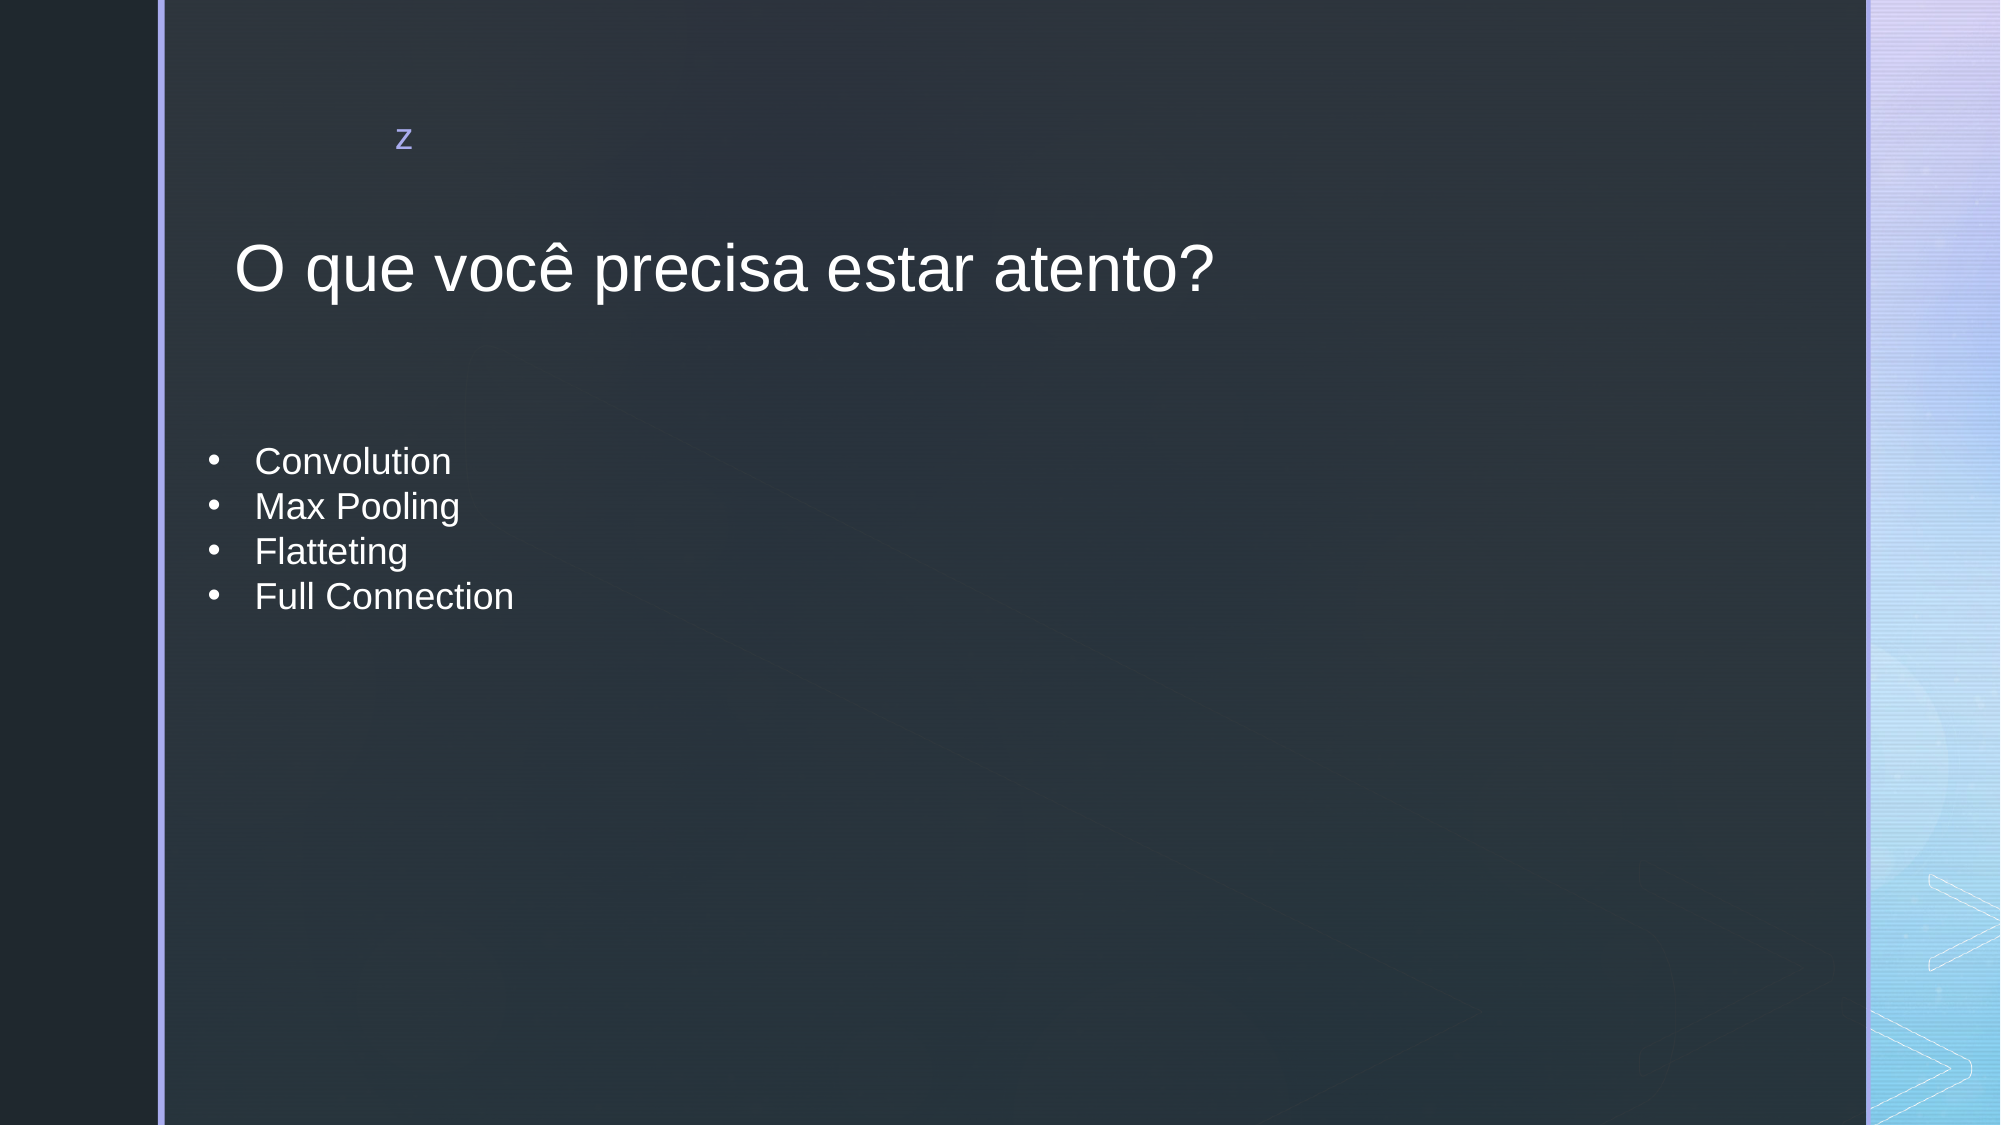

O que você precisa estar atento?
Convolution
Max Pooling
Flatteting
Full Connection